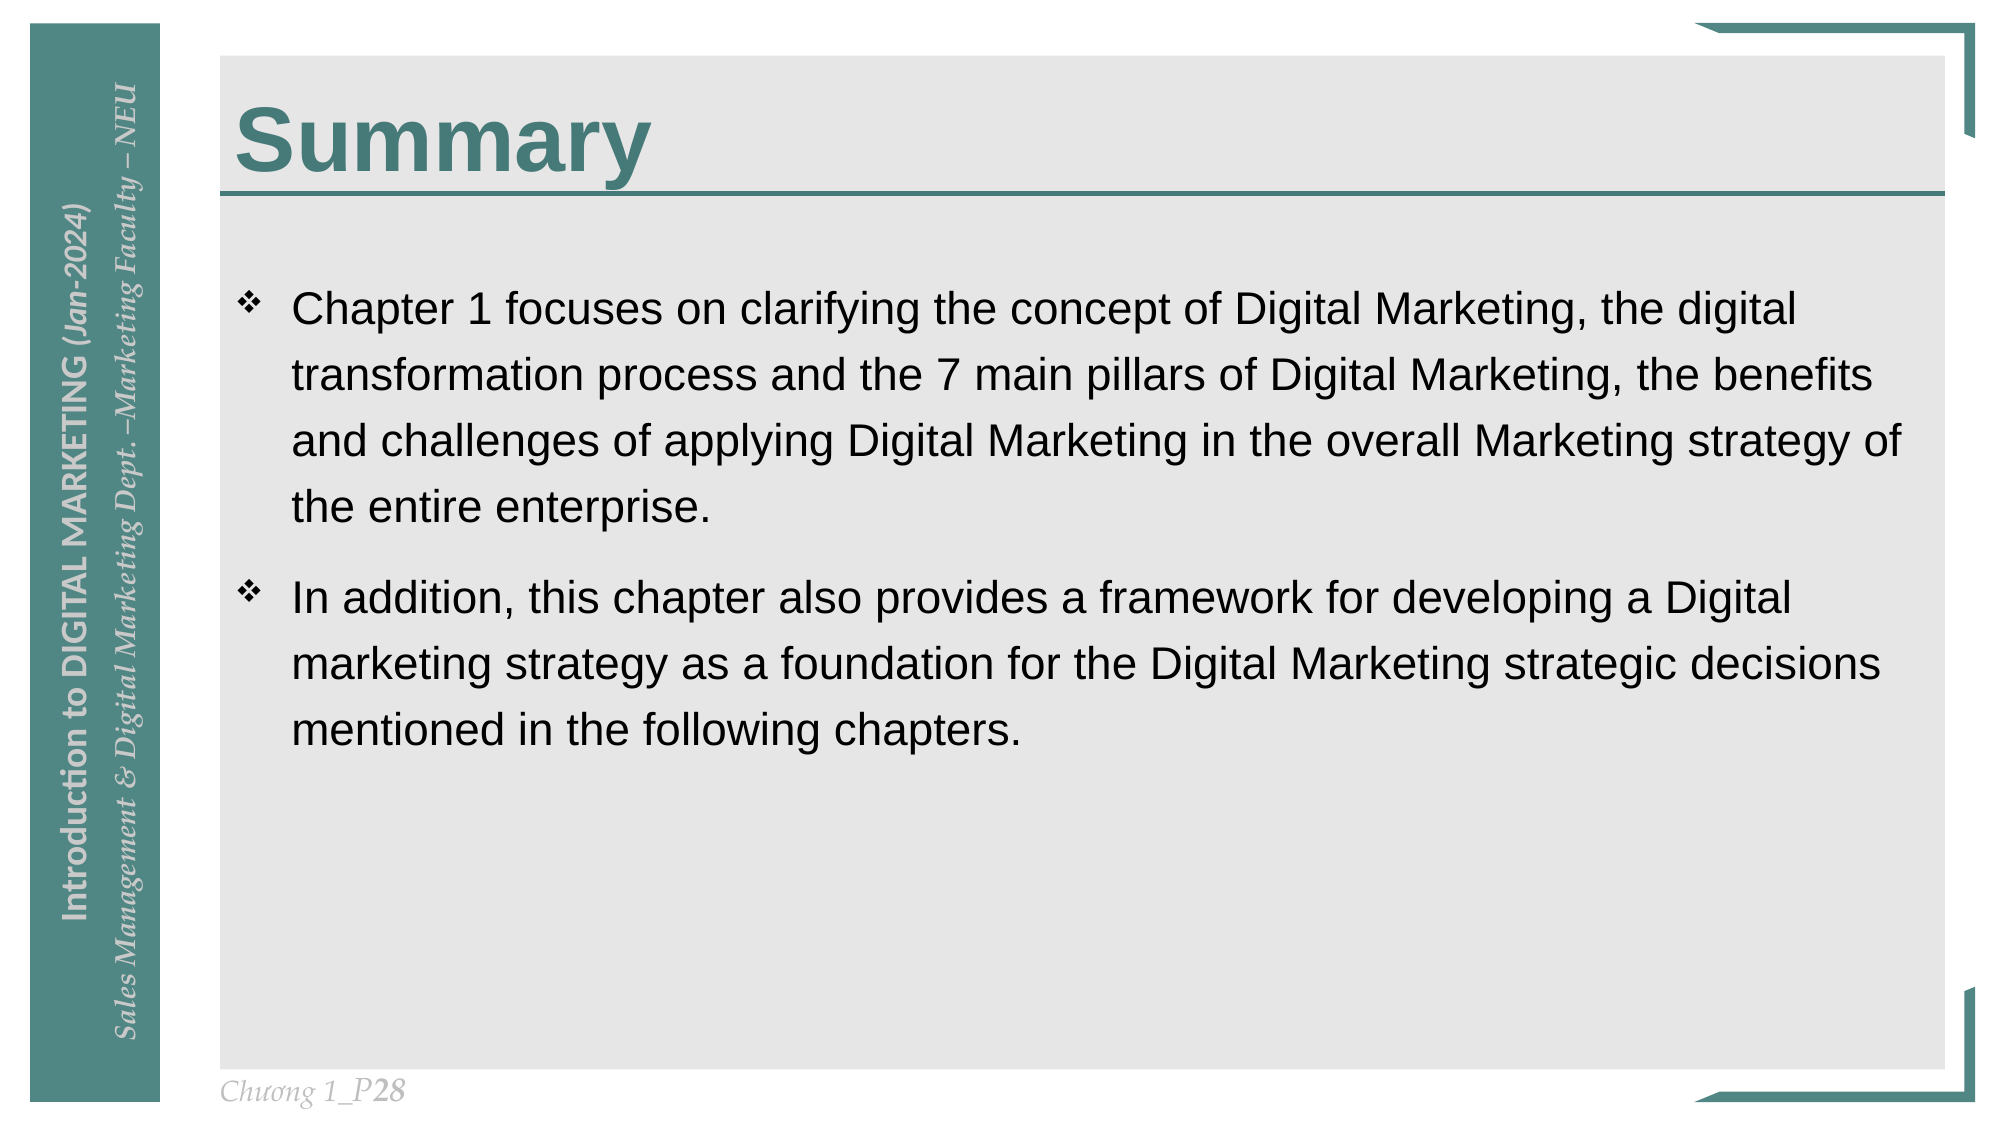

# Summary
Chapter 1 focuses on clarifying the concept of Digital Marketing, the digital transformation process and the 7 main pillars of Digital Marketing, the benefits and challenges of applying Digital Marketing in the overall Marketing strategy of the entire enterprise.
In addition, this chapter also provides a framework for developing a Digital marketing strategy as a foundation for the Digital Marketing strategic decisions mentioned in the following chapters.